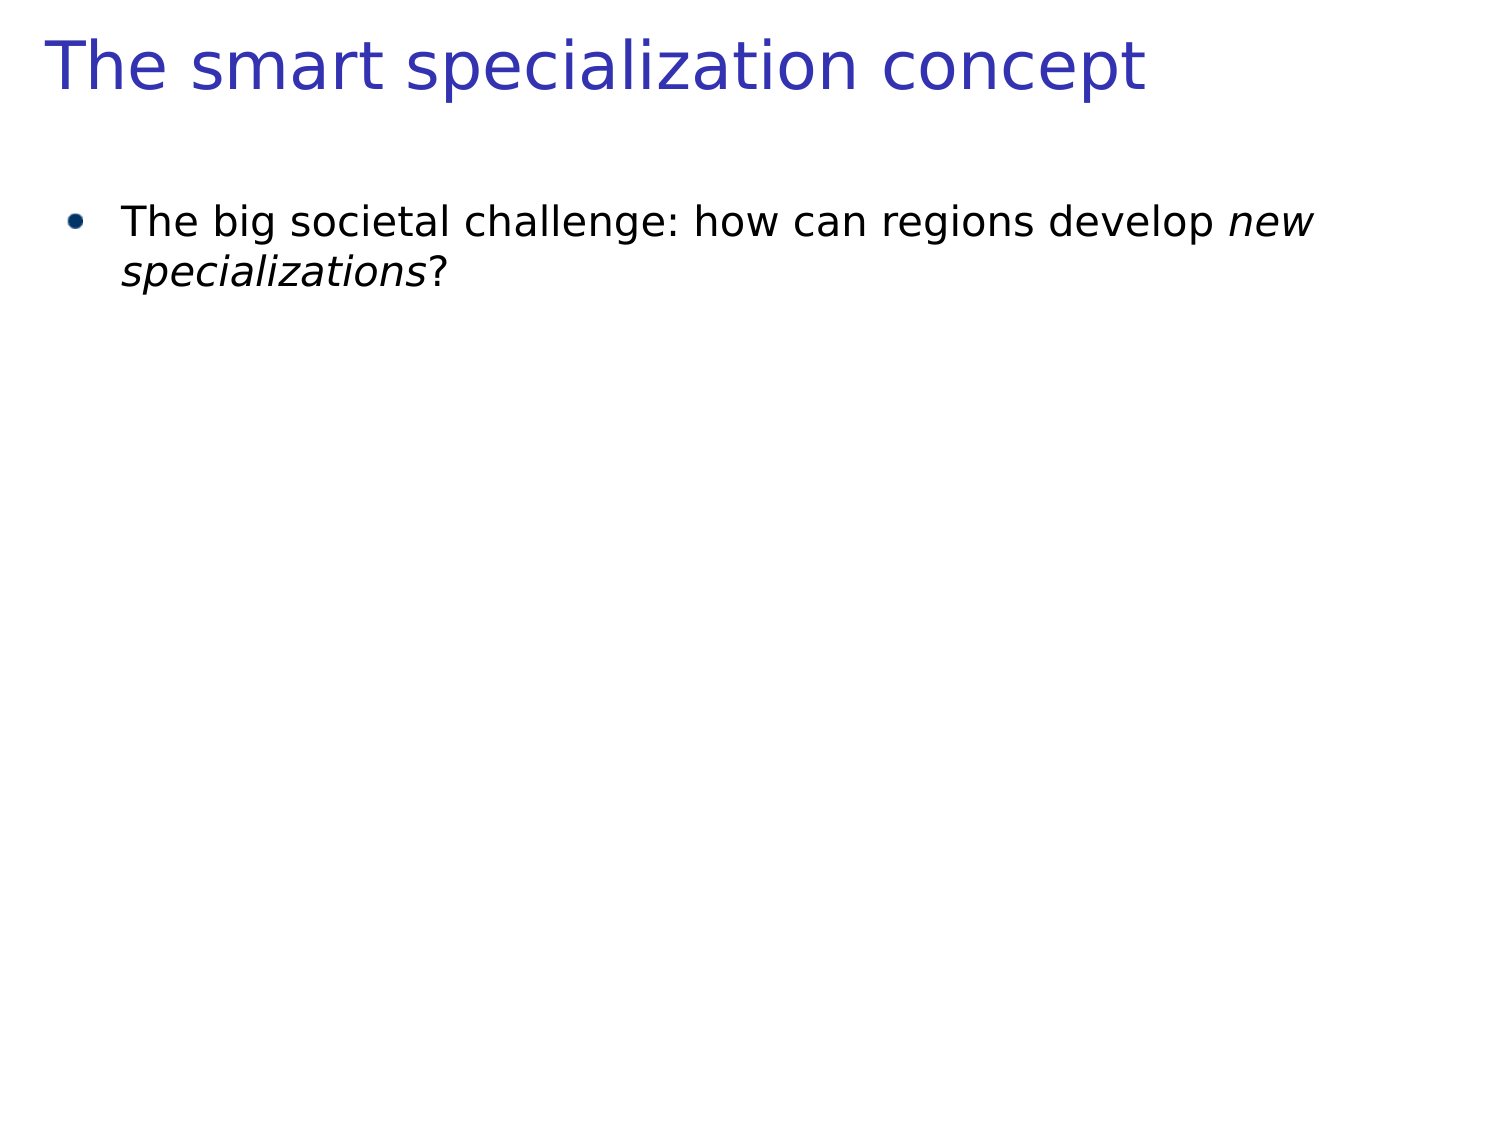

# The smart specialization concept
The big societal challenge: how can regions develop new specializations?